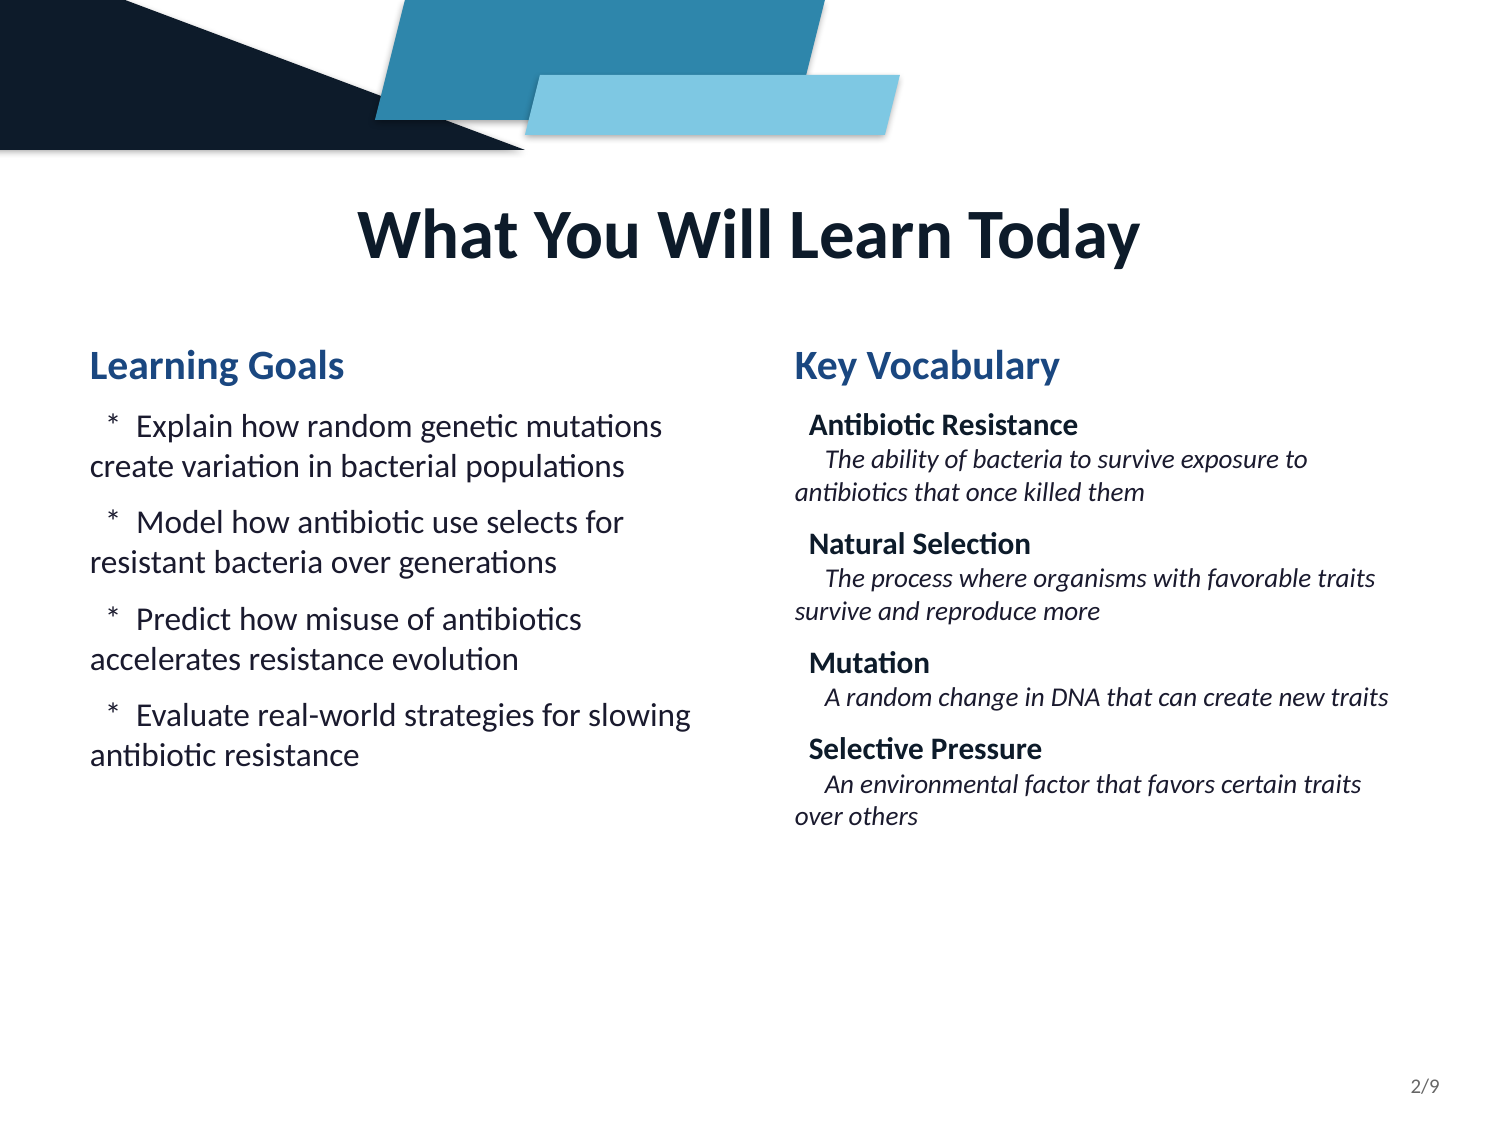

What You Will Learn Today
Learning Goals
  *  Explain how random genetic mutations create variation in bacterial populations
  *  Model how antibiotic use selects for resistant bacteria over generations
  *  Predict how misuse of antibiotics accelerates resistance evolution
  *  Evaluate real-world strategies for slowing antibiotic resistance
Key Vocabulary
  Antibiotic Resistance
     The ability of bacteria to survive exposure to antibiotics that once killed them
  Natural Selection
     The process where organisms with favorable traits survive and reproduce more
  Mutation
     A random change in DNA that can create new traits
  Selective Pressure
     An environmental factor that favors certain traits over others
2/9